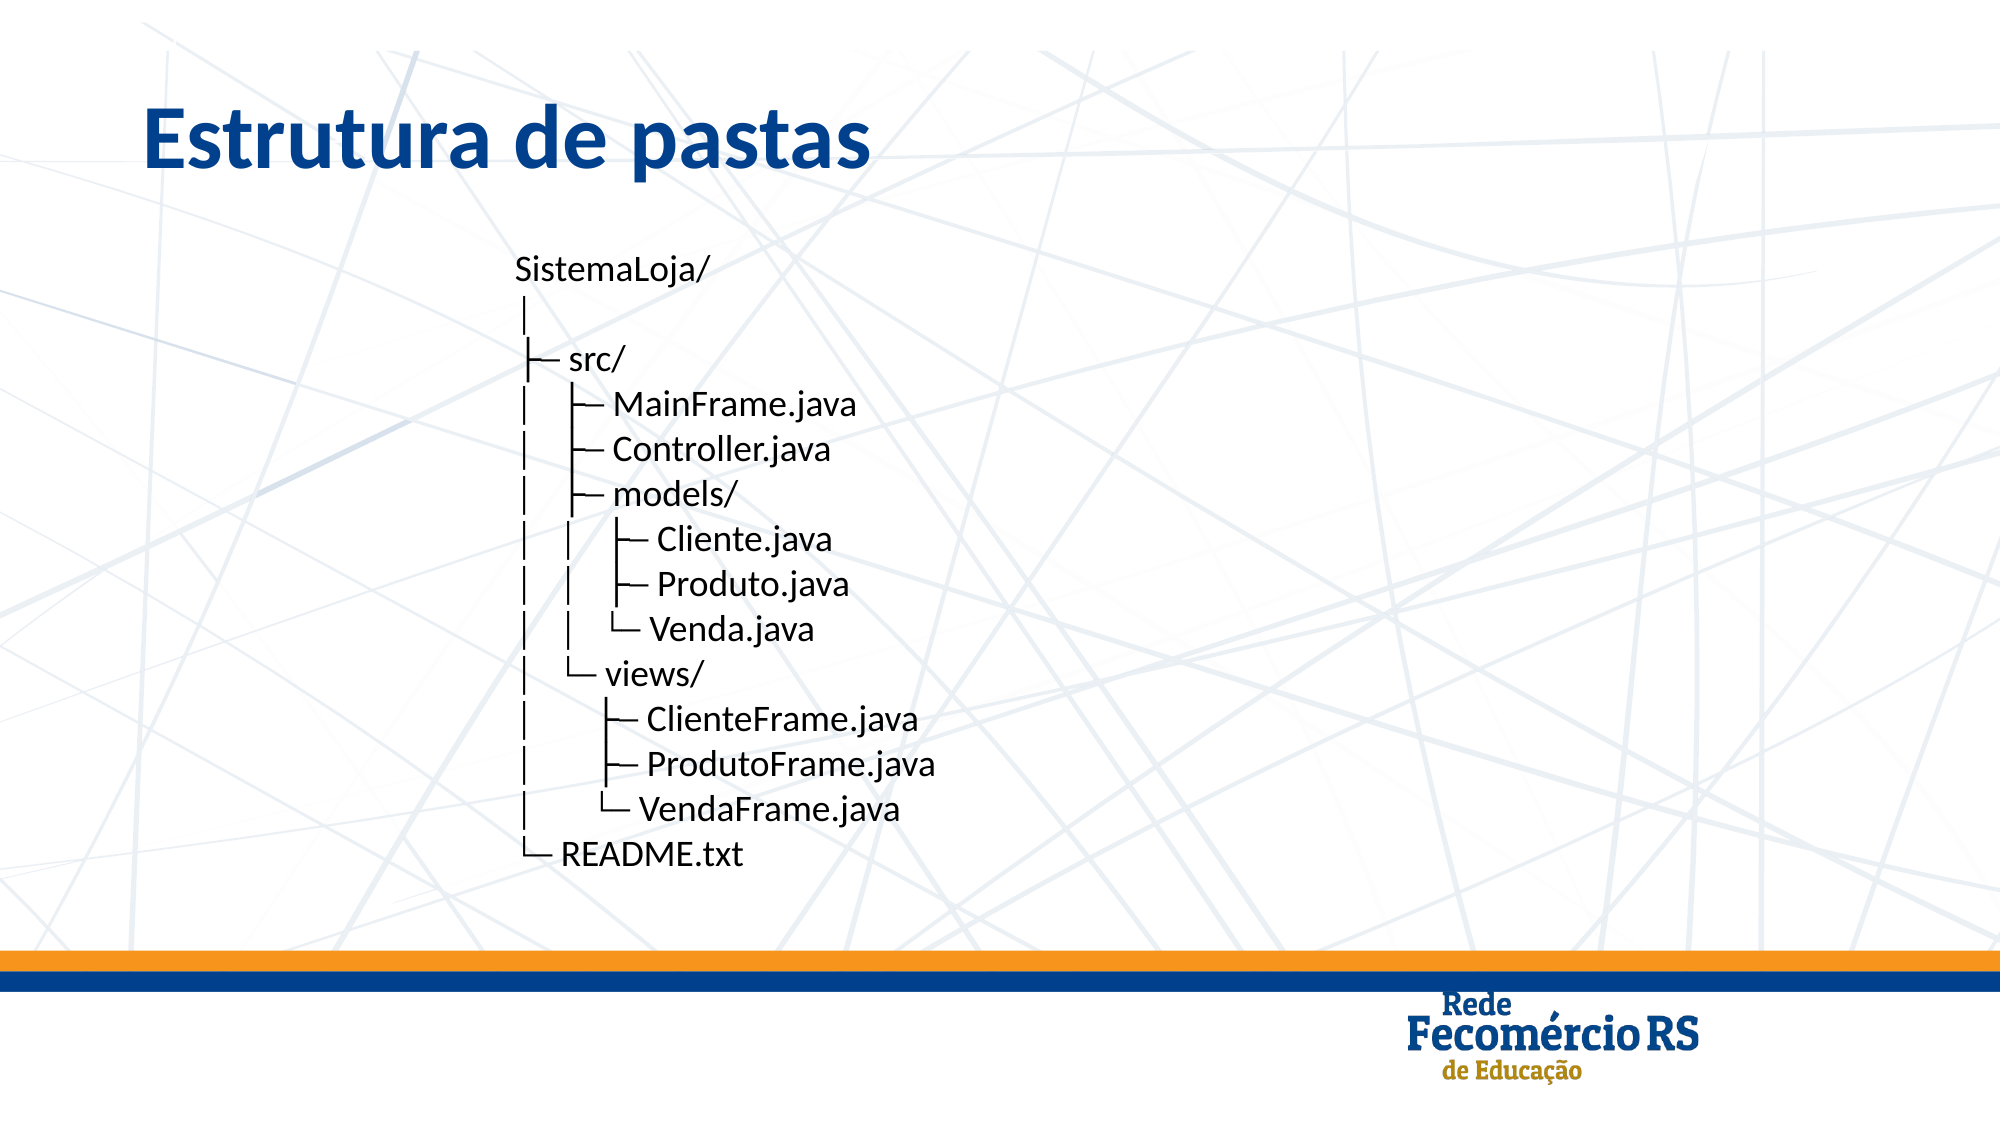

Estrutura de pastas
SistemaLoja/
│
├─ src/
│   ├─ MainFrame.java
│   ├─ Controller.java
│   ├─ models/
│   │   ├─ Cliente.java
│   │   ├─ Produto.java
│   │   └─ Venda.java
│   └─ views/
│       ├─ ClienteFrame.java
│       ├─ ProdutoFrame.java
│       └─ VendaFrame.java
└─ README.txt